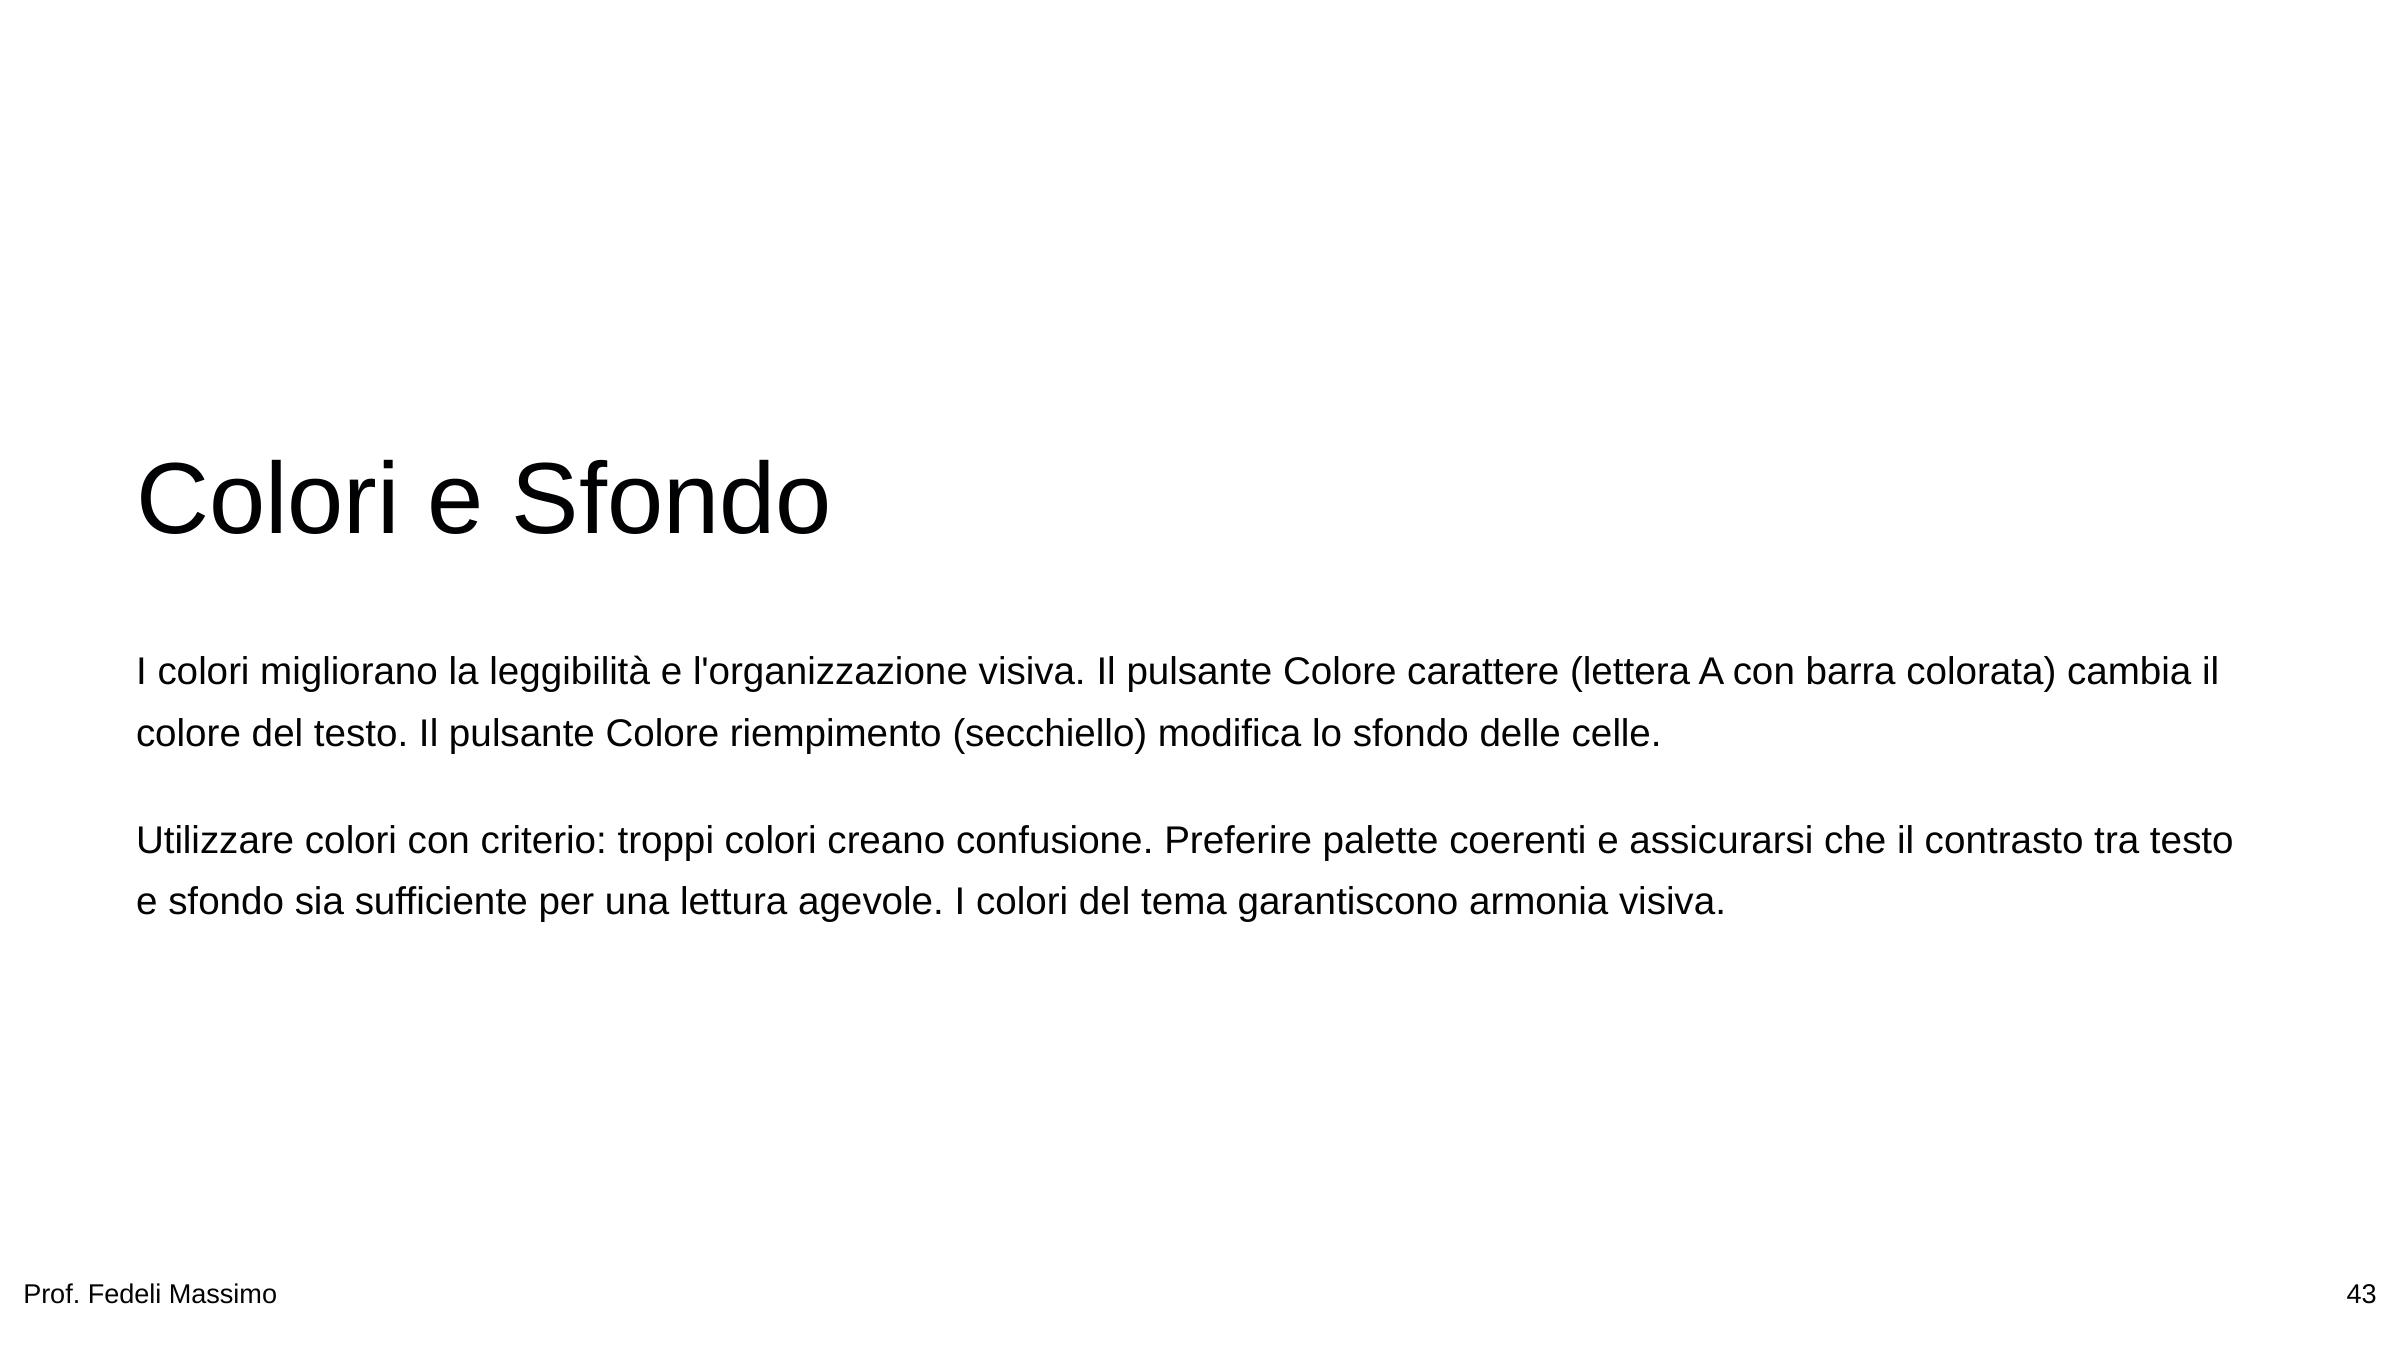

Colori e Sfondo
I colori migliorano la leggibilità e l'organizzazione visiva. Il pulsante Colore carattere (lettera A con barra colorata) cambia il colore del testo. Il pulsante Colore riempimento (secchiello) modifica lo sfondo delle celle.
Utilizzare colori con criterio: troppi colori creano confusione. Preferire palette coerenti e assicurarsi che il contrasto tra testo e sfondo sia sufficiente per una lettura agevole. I colori del tema garantiscono armonia visiva.
Prof. Fedeli Massimo
43